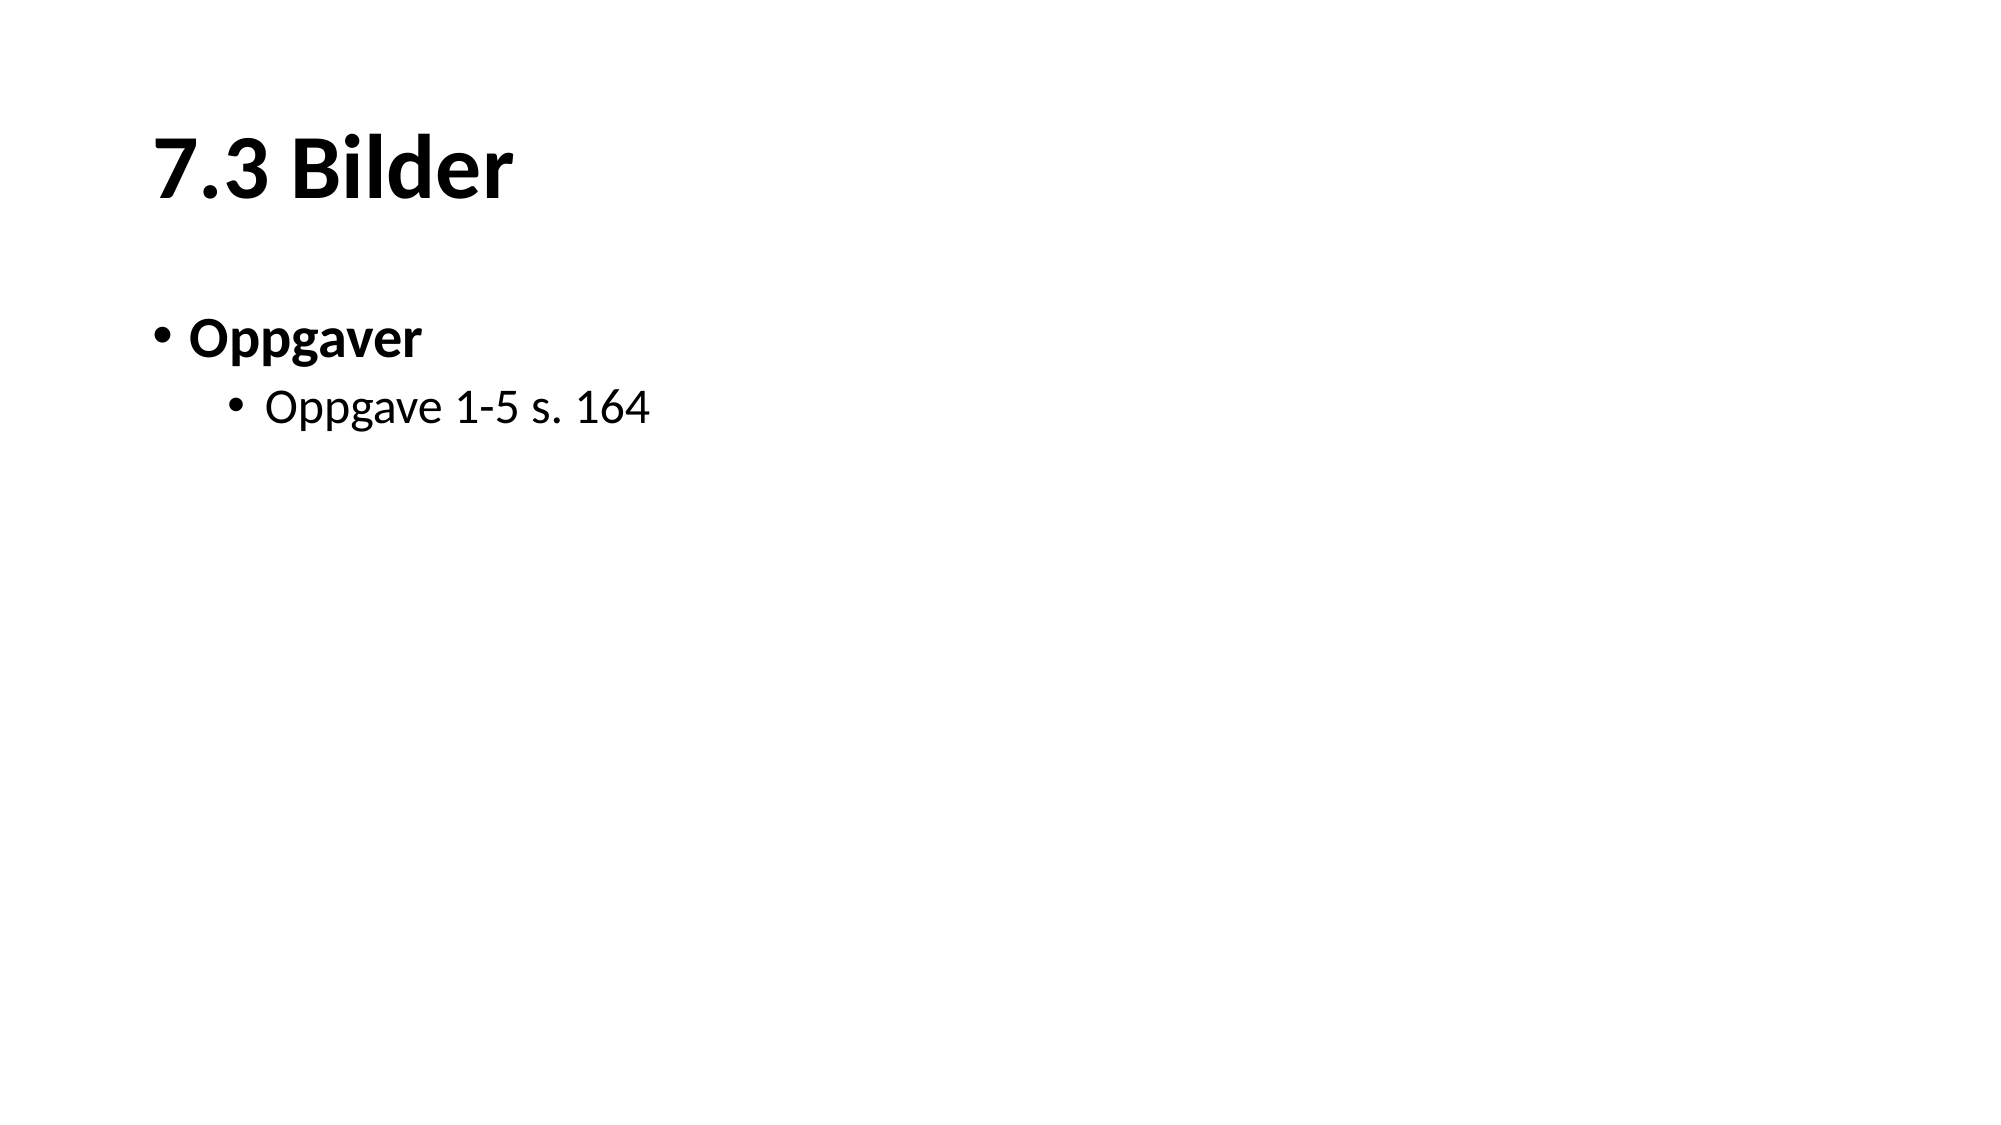

# 7.3 Bilder
Oppgaver
Oppgave 1-5 s. 164